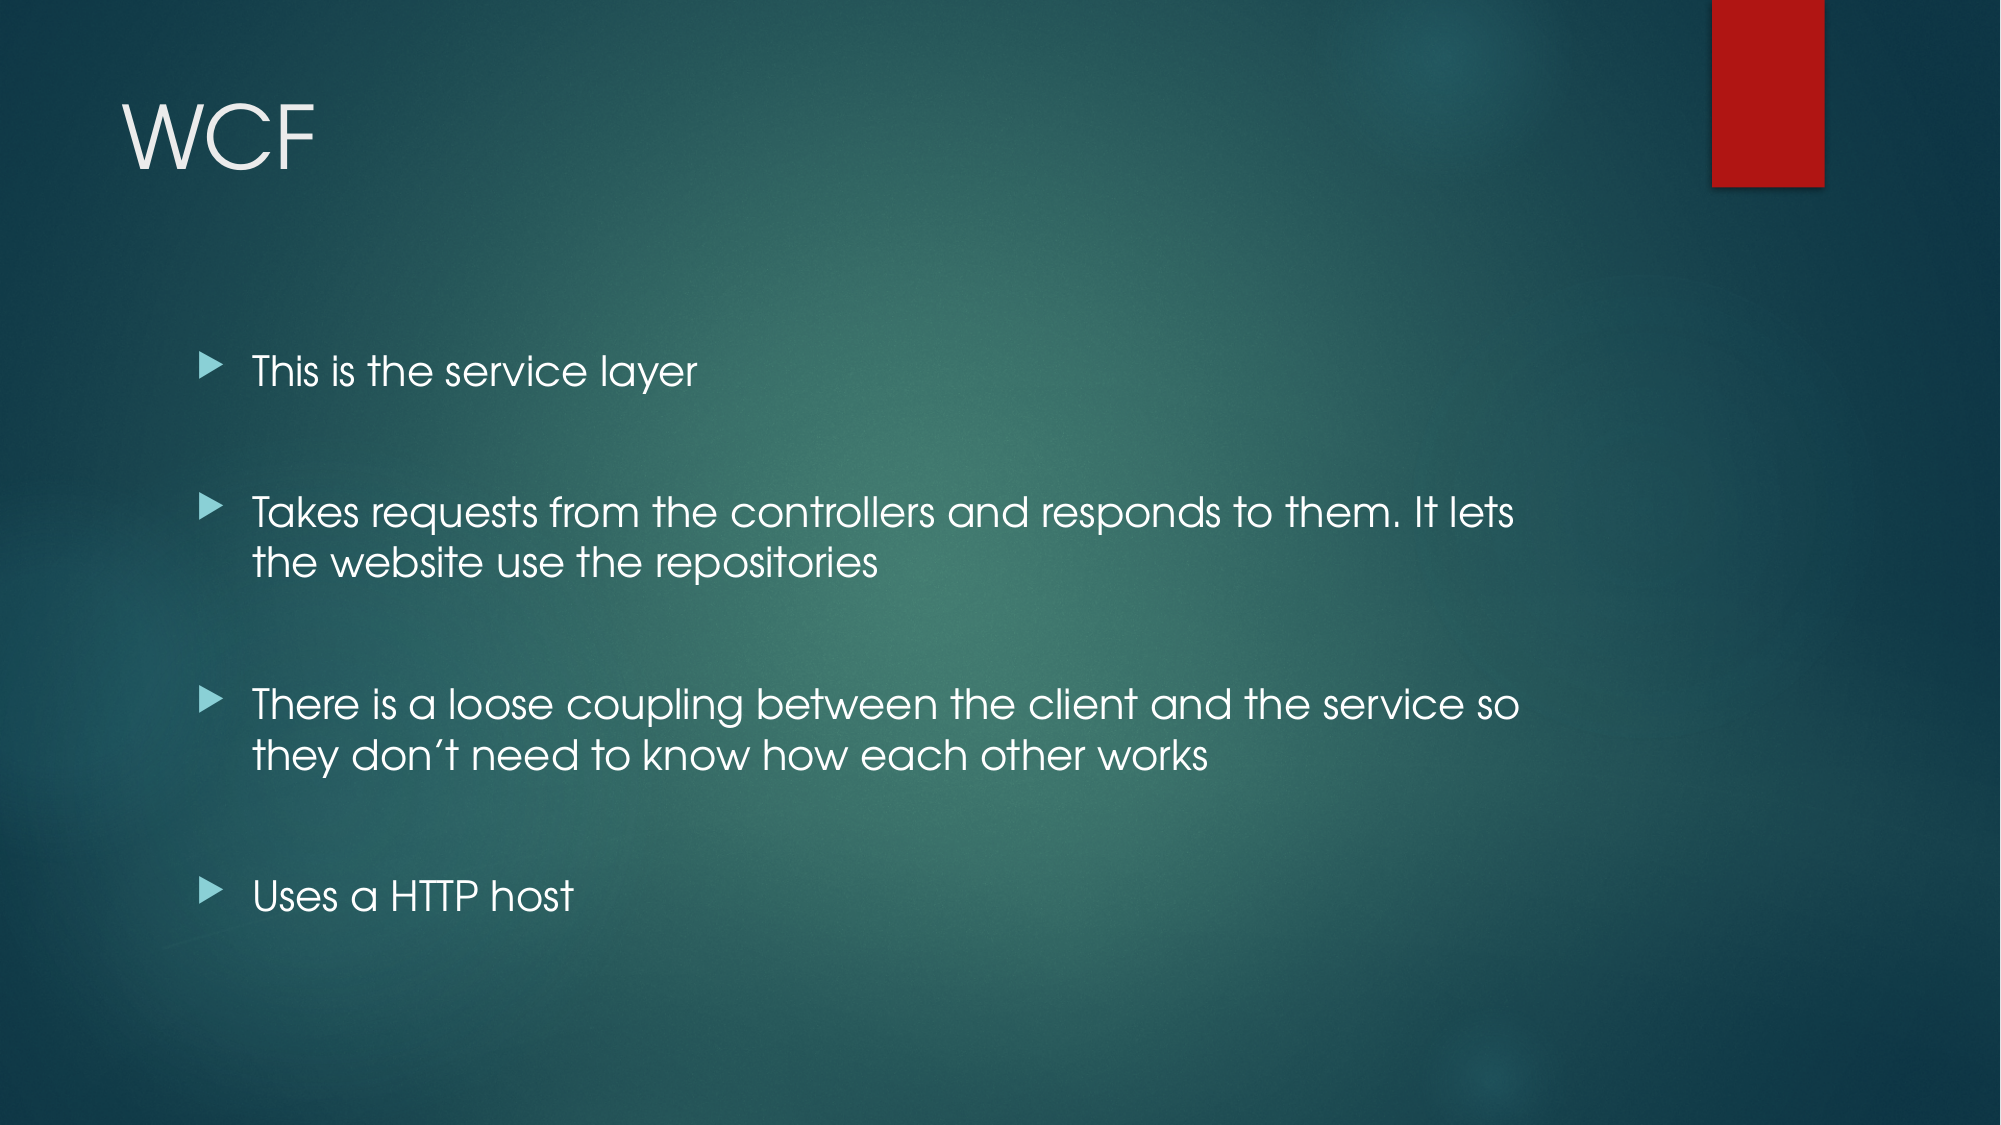

# WCF
This is the service layer

Takes requests from the controllers and responds to them. It lets the website use the repositories

There is a loose coupling between the client and the service so they don’t need to know how each other works

Uses a HTTP host